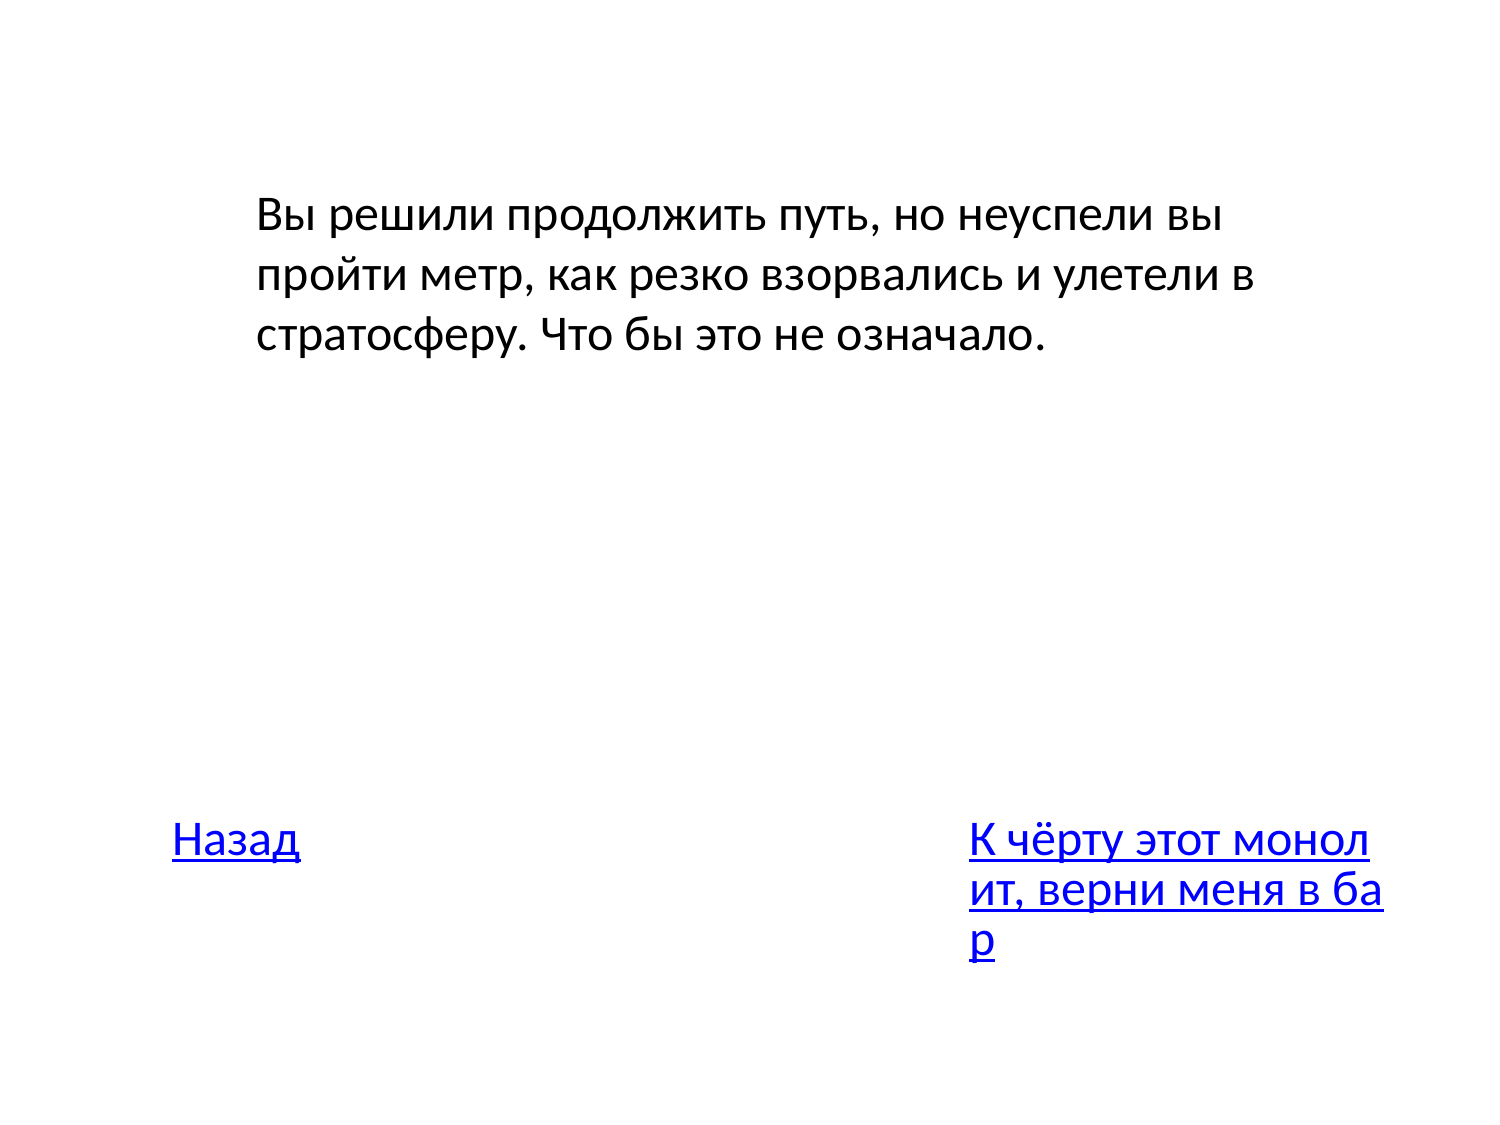

Вы решили продолжить путь, но неуспели вы пройти метр, как резко взорвались и улетели в стратосферу. Что бы это не означало.
Назад
К чёрту этот монолит, верни меня в бар